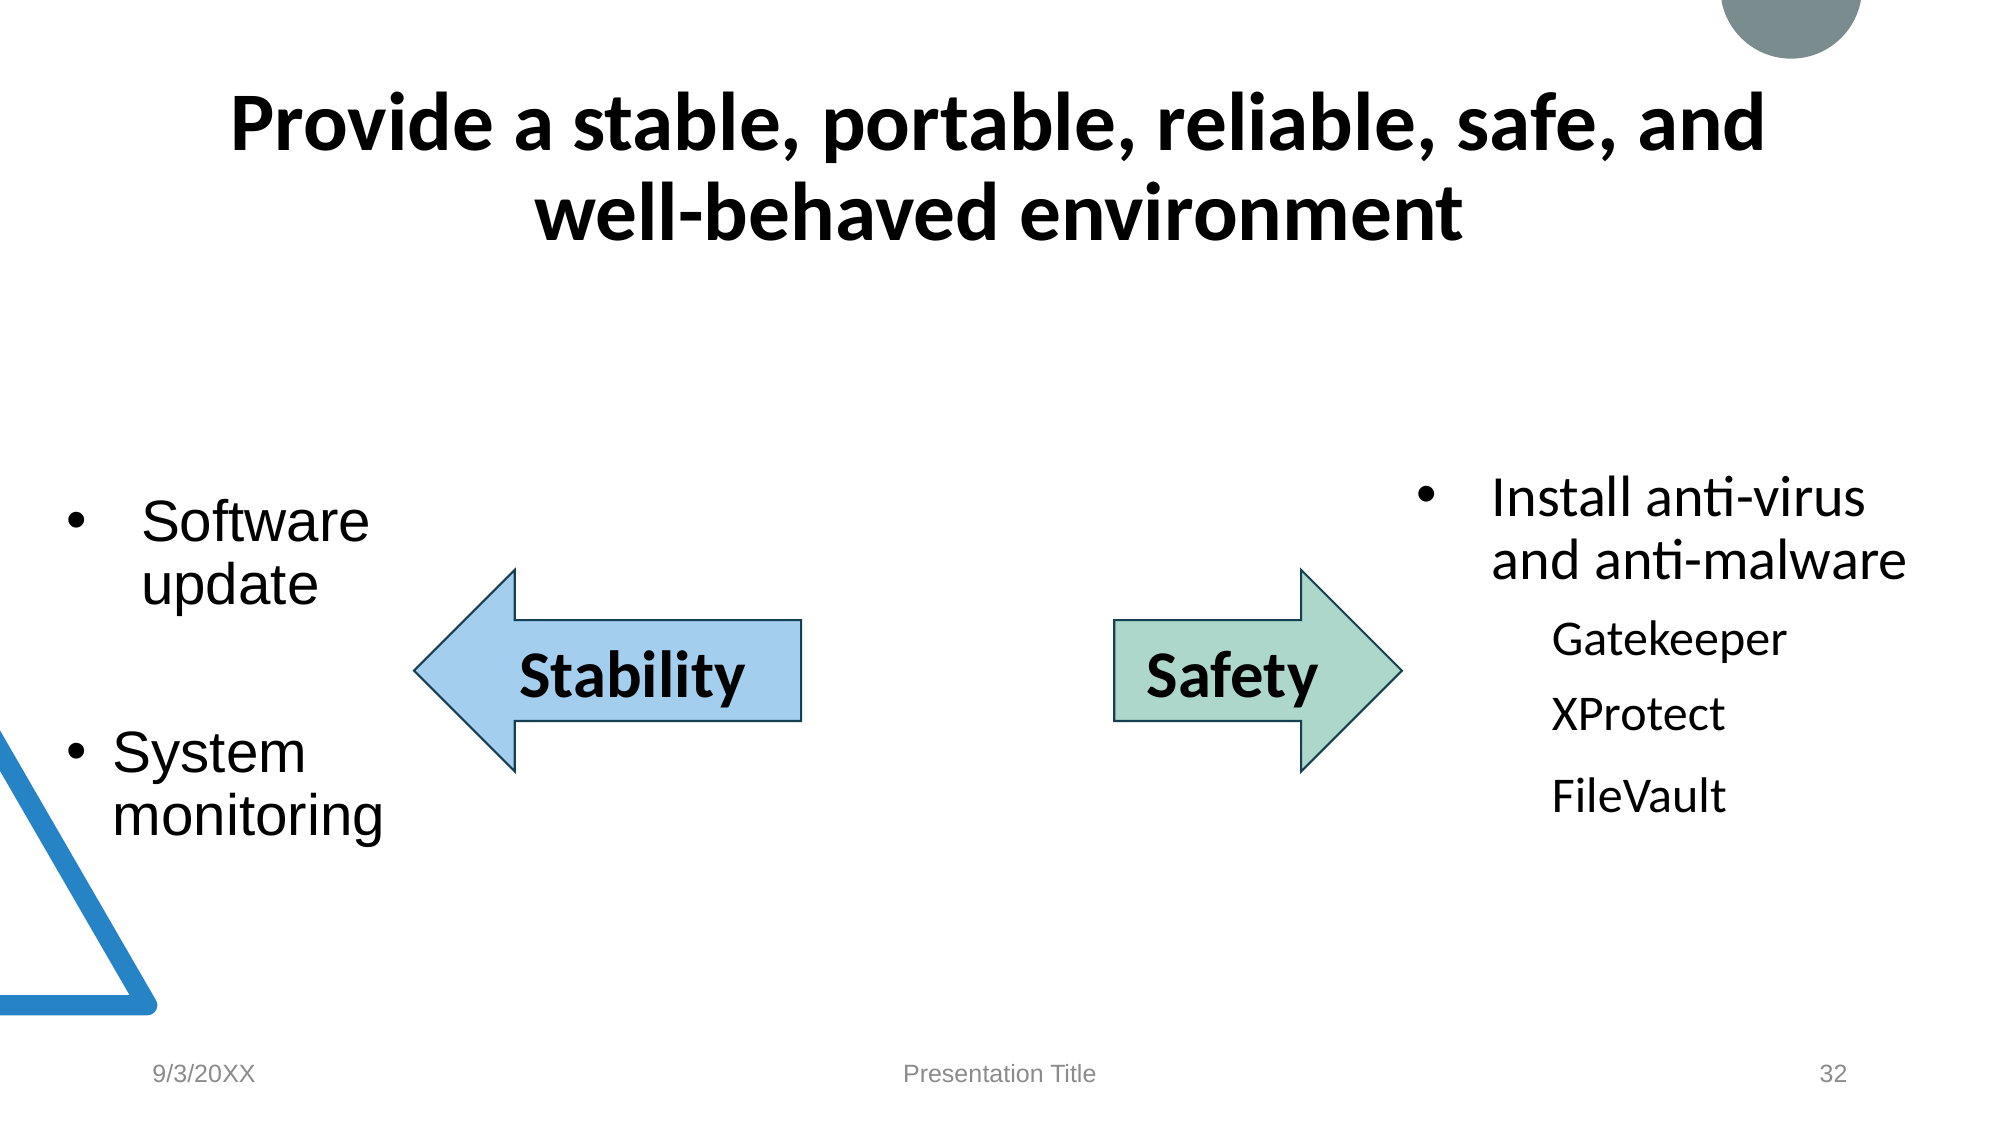

# Provide a stable, portable, reliable, safe, and well-behaved environment
Install anti-virus and anti-malware
            Gatekeeper
            XProtect
            FileVault

Software update

System monitoring
Stability
Safety​
9/3/20XX
Presentation Title
32